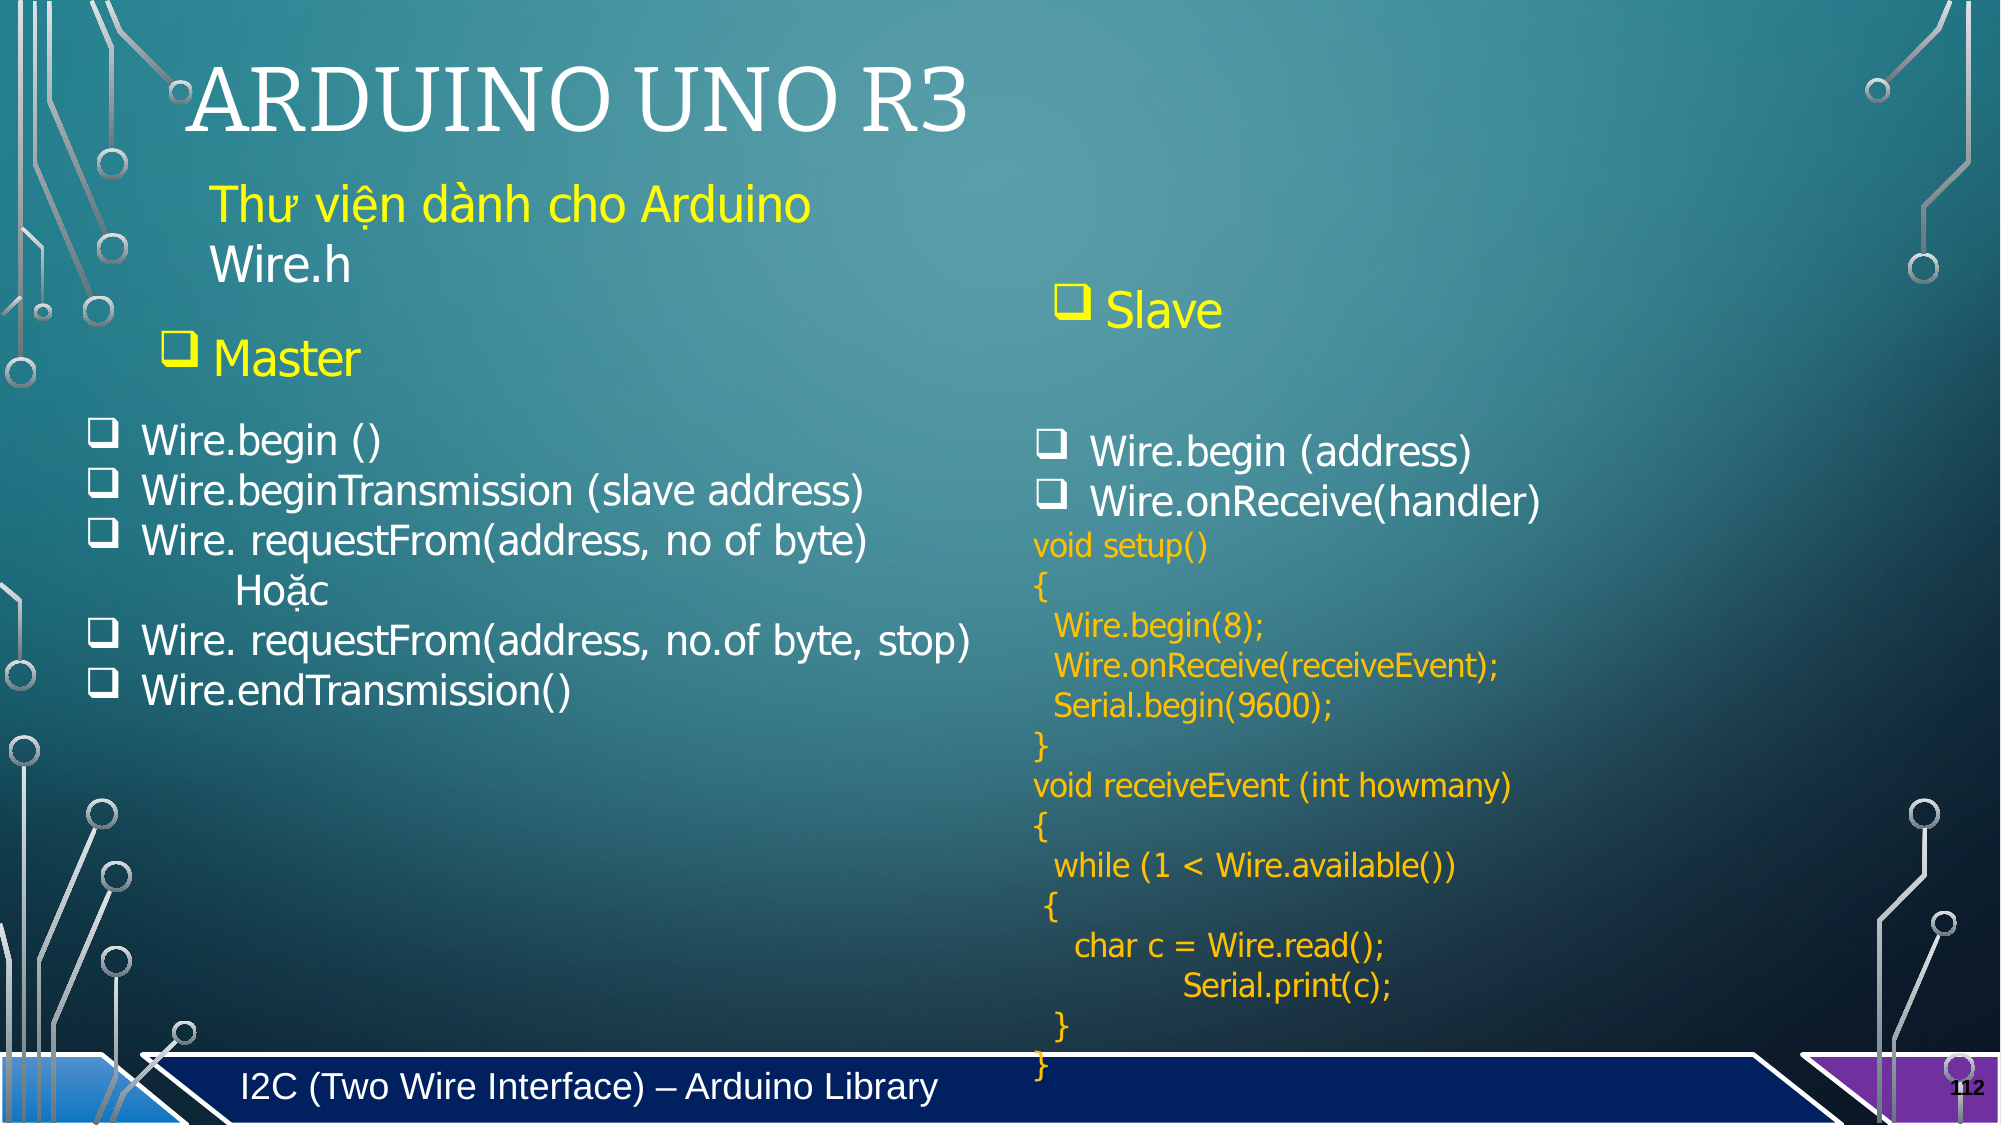

# Arduino Uno r3
Thư viện dành cho Arduino
Wire.h
Slave
Master
Wire.begin ()
Wire.beginTransmission (slave address)
Wire. requestFrom(address, no of byte)
	Hoặc
Wire. requestFrom(address, no.of byte, stop)
Wire.endTransmission()
Wire.begin (address)
Wire.onReceive(handler)
void setup()
{
  Wire.begin(8);
  Wire.onReceive(receiveEvent);
  Serial.begin(9600);
}
void receiveEvent (int howmany)
{
  while (1 < Wire.available())
 {
    char c = Wire.read();
   	Serial.print(c);
  }
}
I2C (Two Wire Interface) – Arduino Library